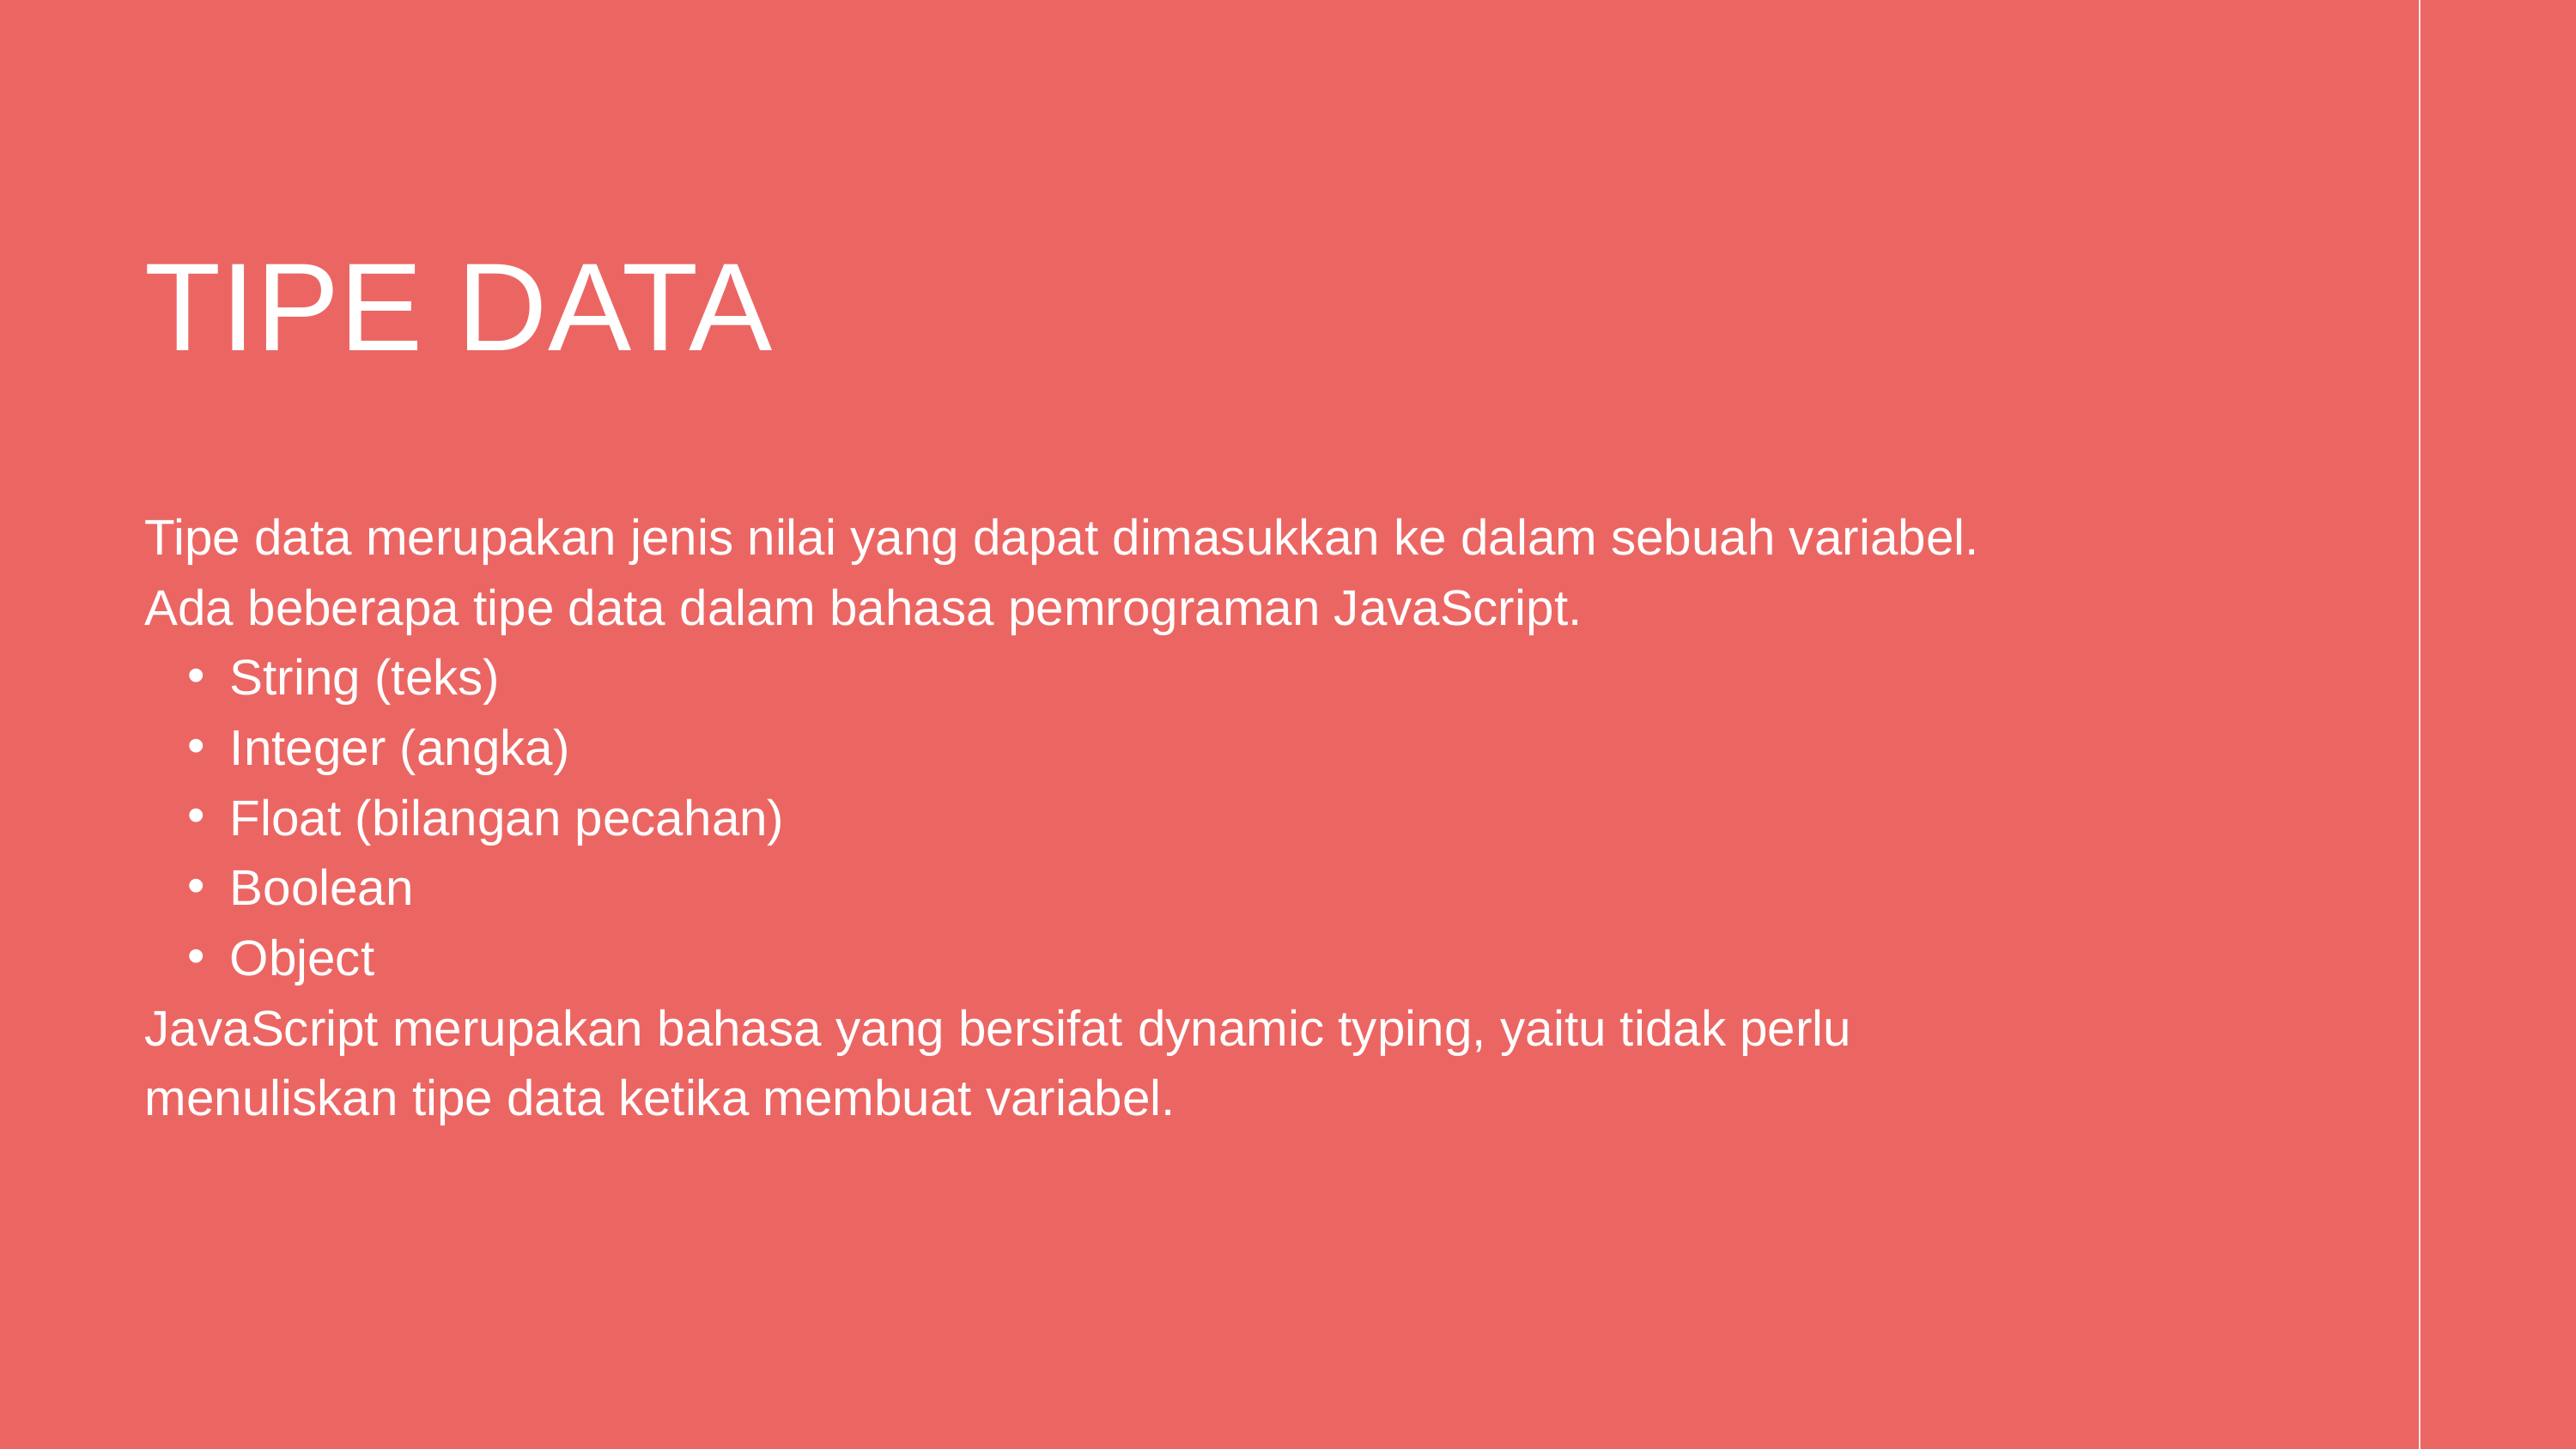

TIPE DATA
Tipe data merupakan jenis nilai yang dapat dimasukkan ke dalam sebuah variabel. Ada beberapa tipe data dalam bahasa pemrograman JavaScript.
String (teks)
Integer (angka)
Float (bilangan pecahan)
Boolean
Object
JavaScript merupakan bahasa yang bersifat dynamic typing, yaitu tidak perlu menuliskan tipe data ketika membuat variabel.